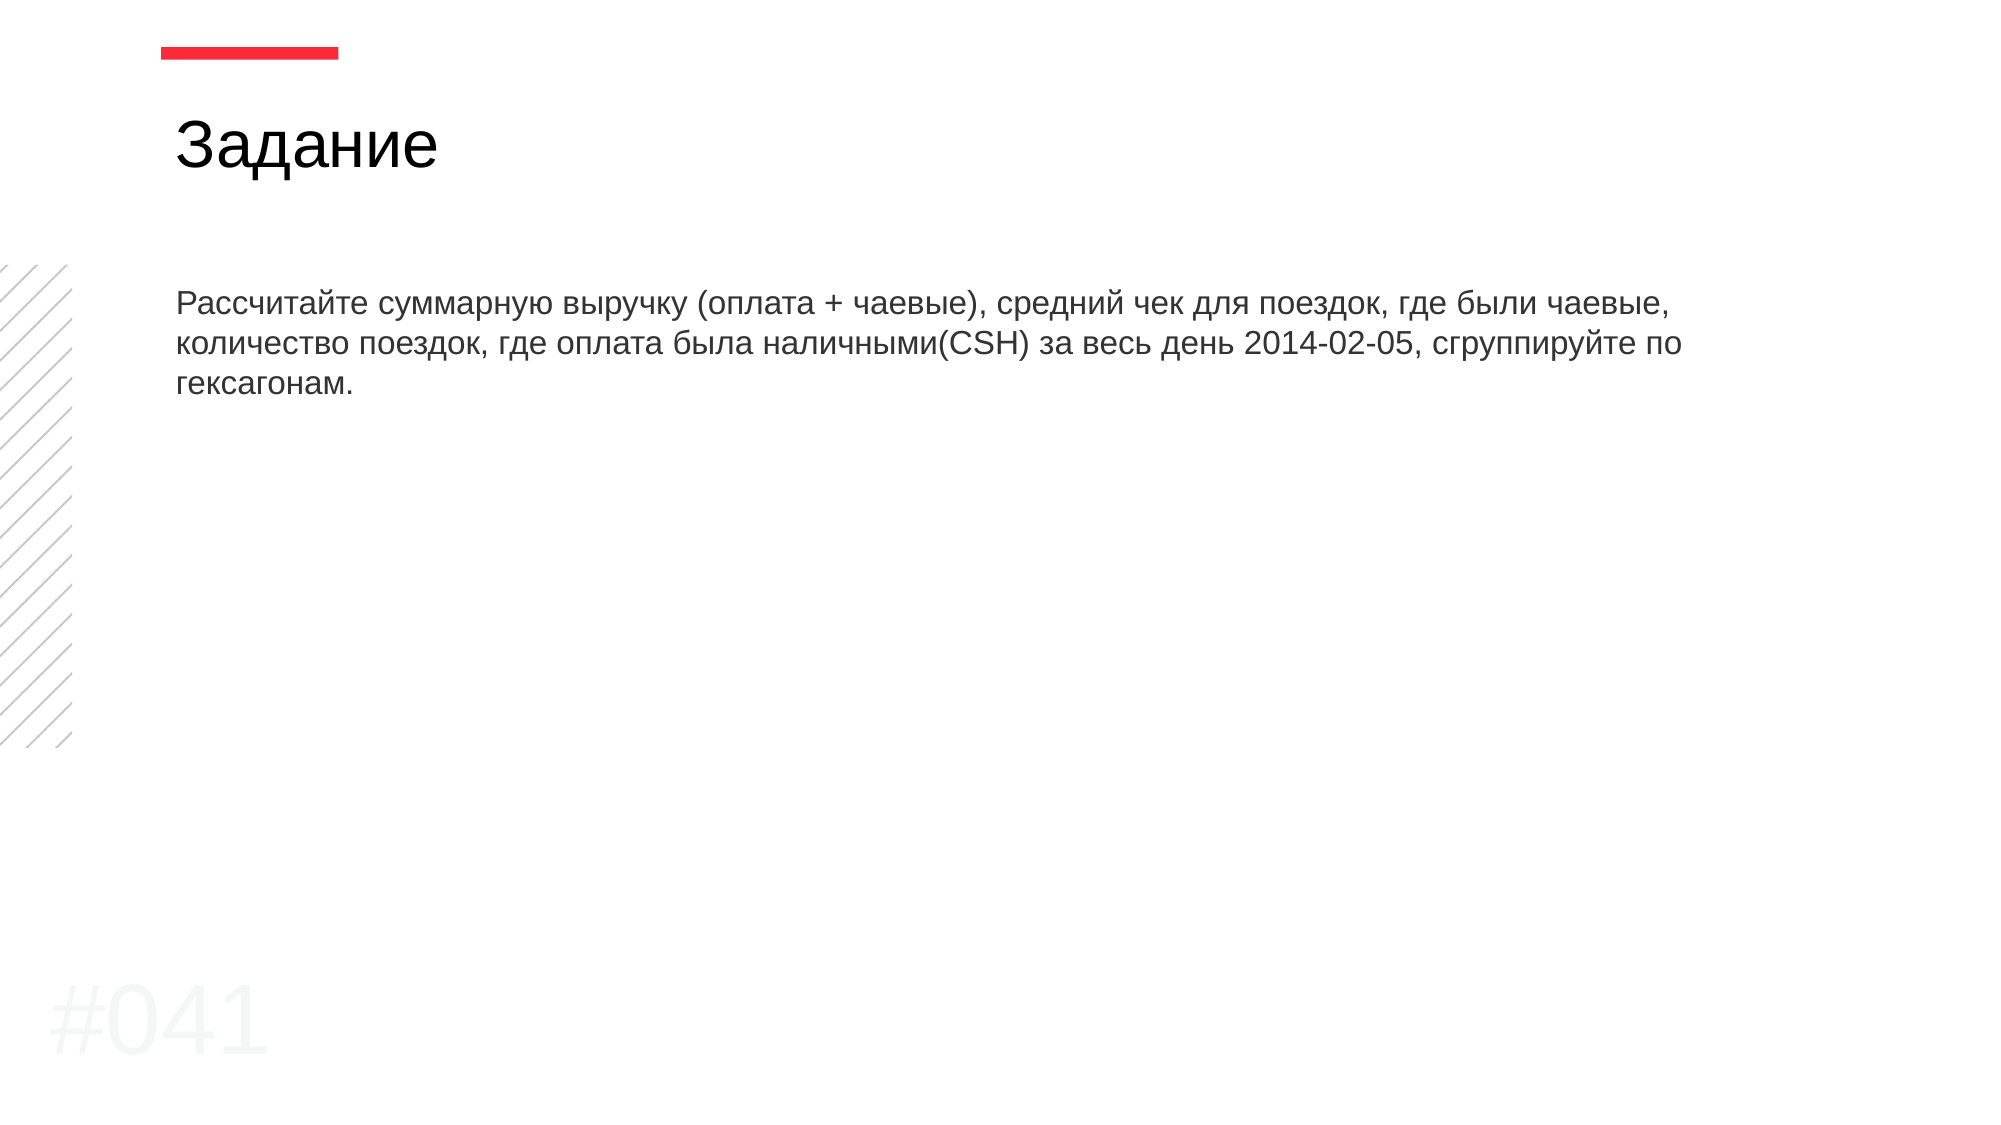

Задание
Рассчитайте суммарную выручку (оплата + чаевые), средний чек для поездок, где были чаевые, количество поездок, где оплата была наличными(CSH) за весь день 2014-02-05, сгруппируйте по гексагонам.
#041